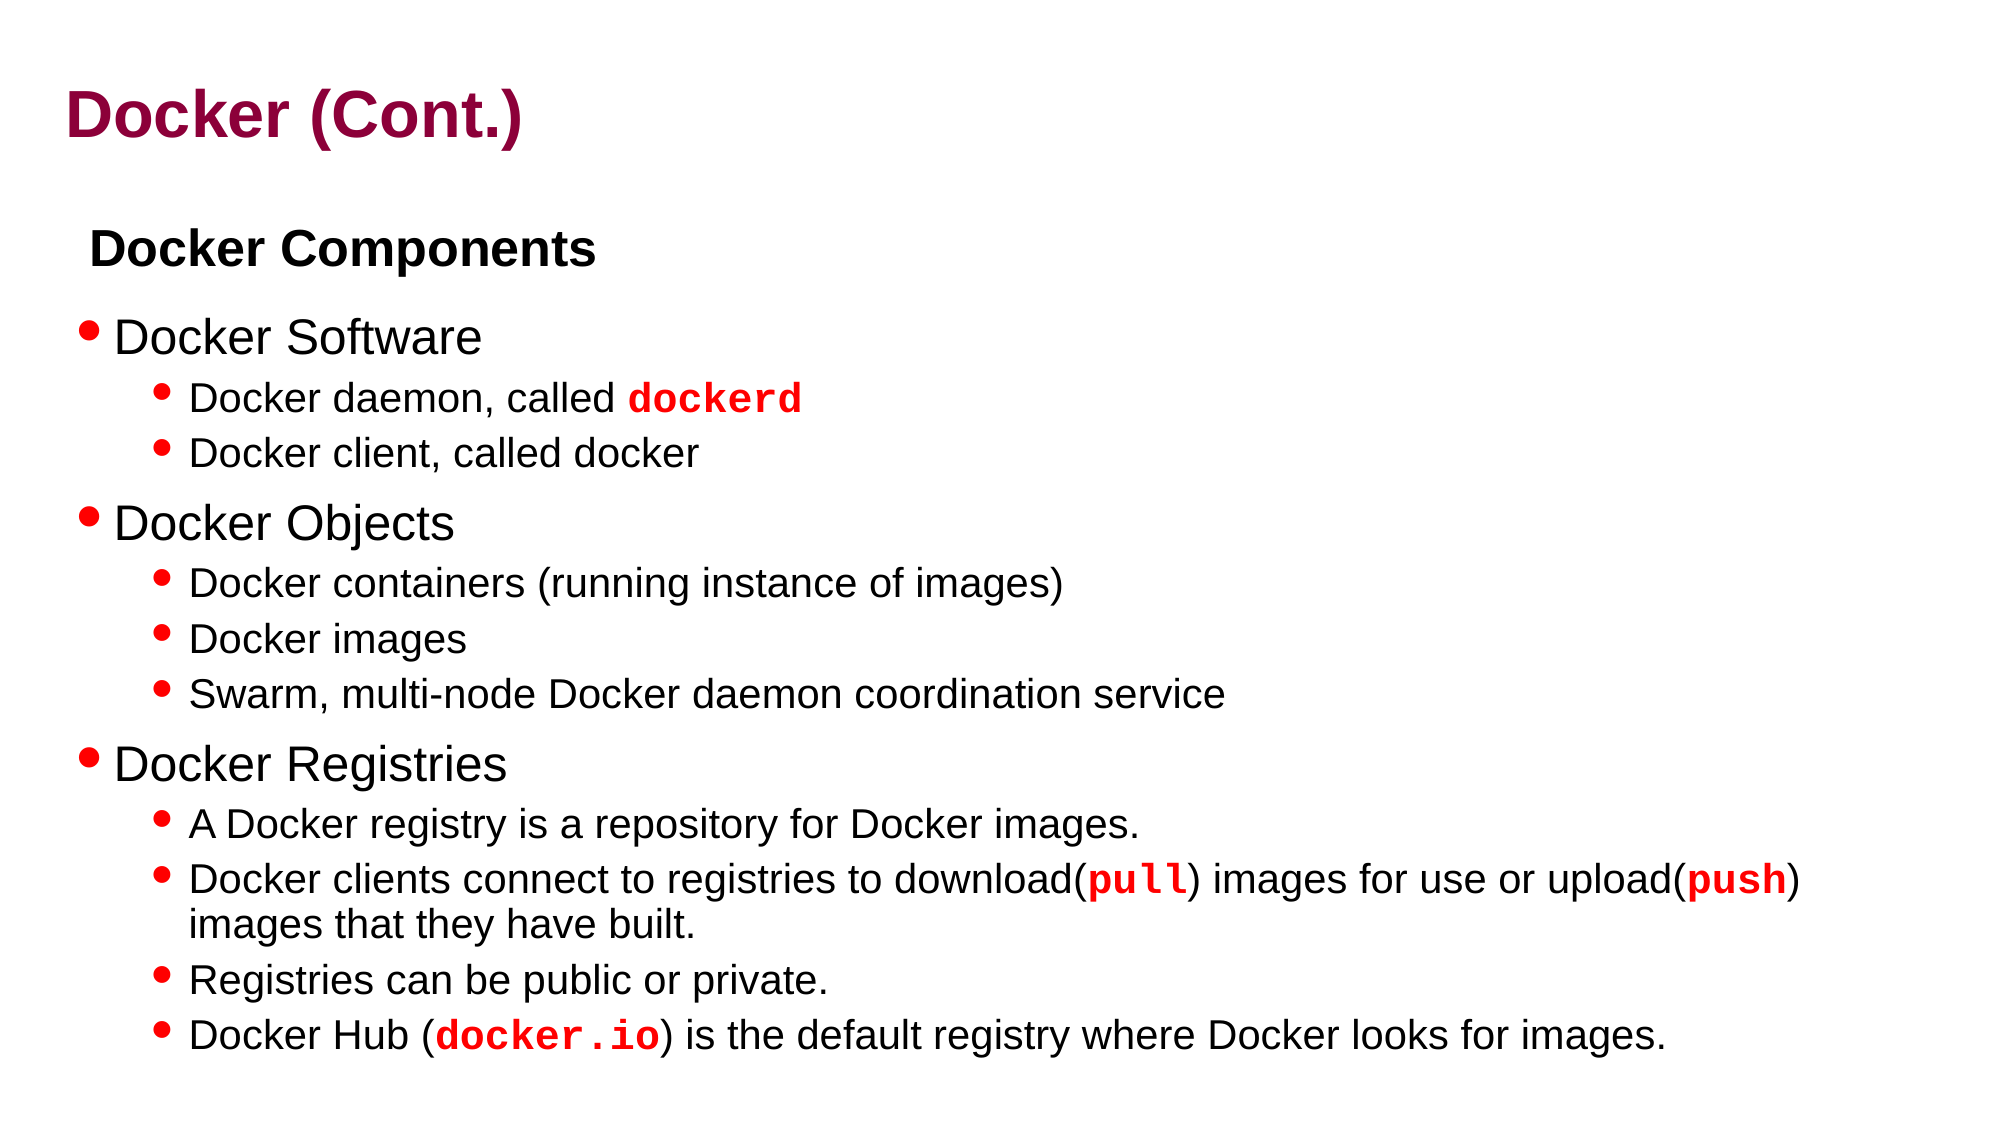

# Docker (Cont.)
Docker Components
Docker Software
Docker daemon, called dockerd
Docker client, called docker
Docker Objects
Docker containers (running instance of images)
Docker images
Swarm, multi-node Docker daemon coordination service
Docker Registries
A Docker registry is a repository for Docker images.
Docker clients connect to registries to download(pull) images for use or upload(push) images that they have built.
Registries can be public or private.
Docker Hub (docker.io) is the default registry where Docker looks for images.